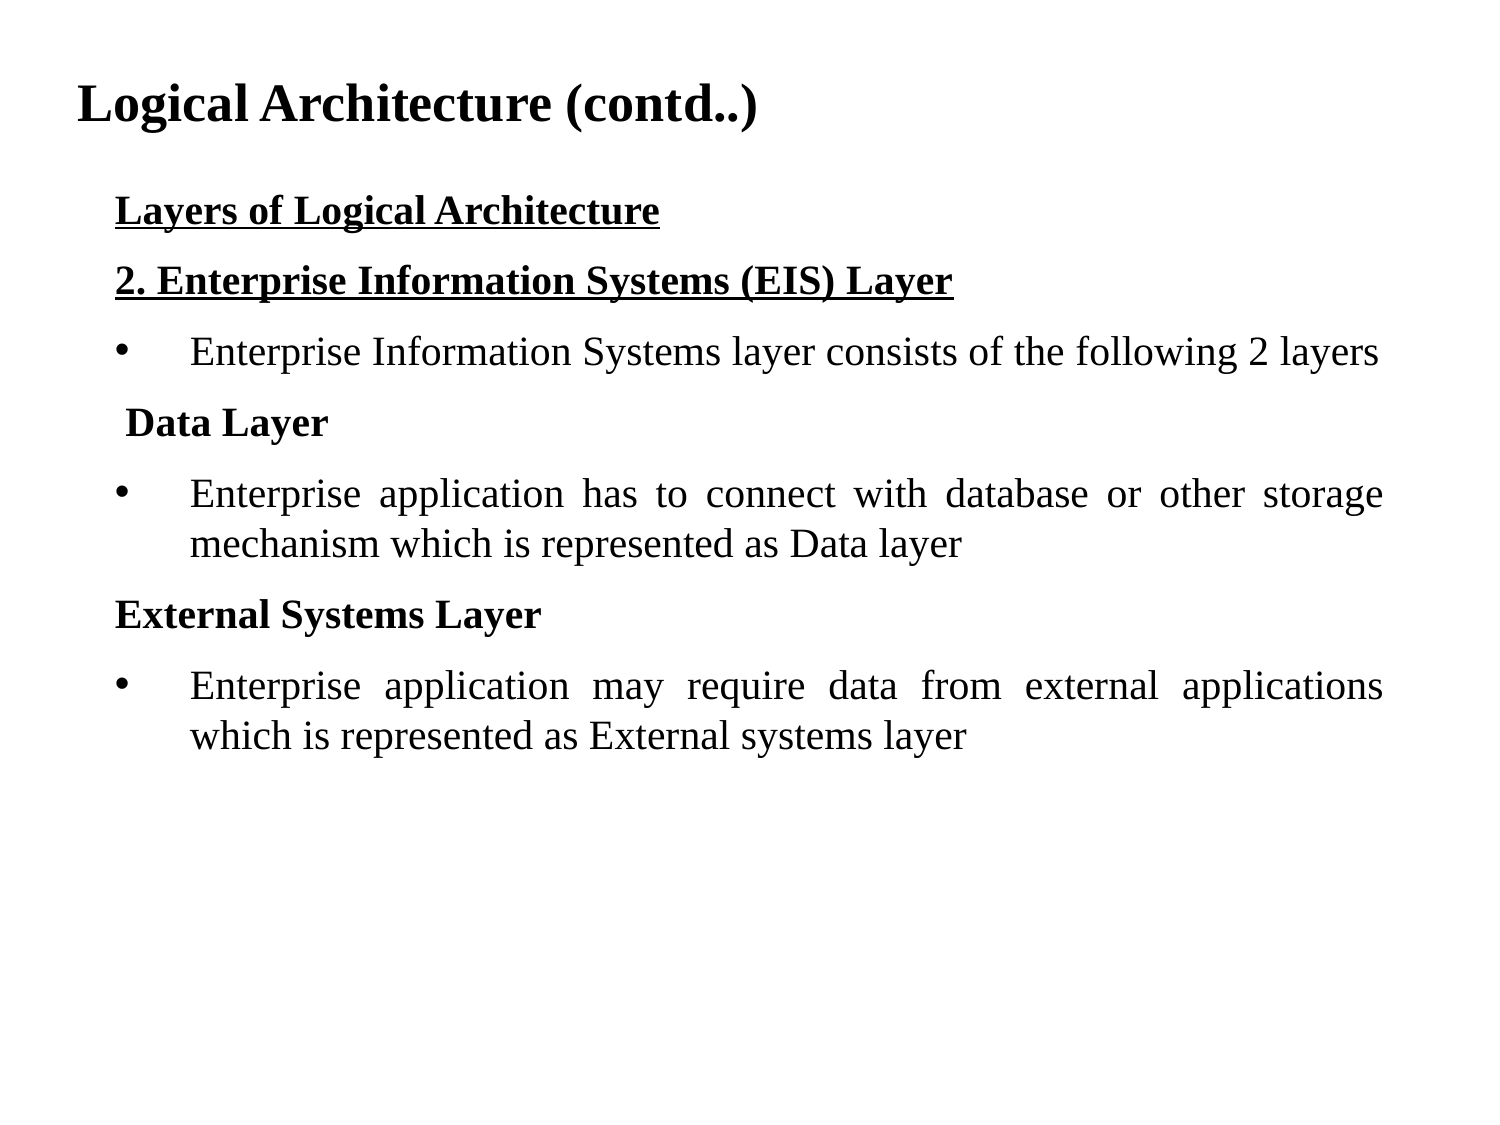

# Logical Architecture (contd..)
Layers of Logical Architecture
2. Enterprise Information Systems (EIS) Layer
Enterprise Information Systems layer consists of the following 2 layers
 Data Layer
Enterprise application has to connect with database or other storage mechanism which is represented as Data layer
External Systems Layer
Enterprise application may require data from external applications which is represented as External systems layer